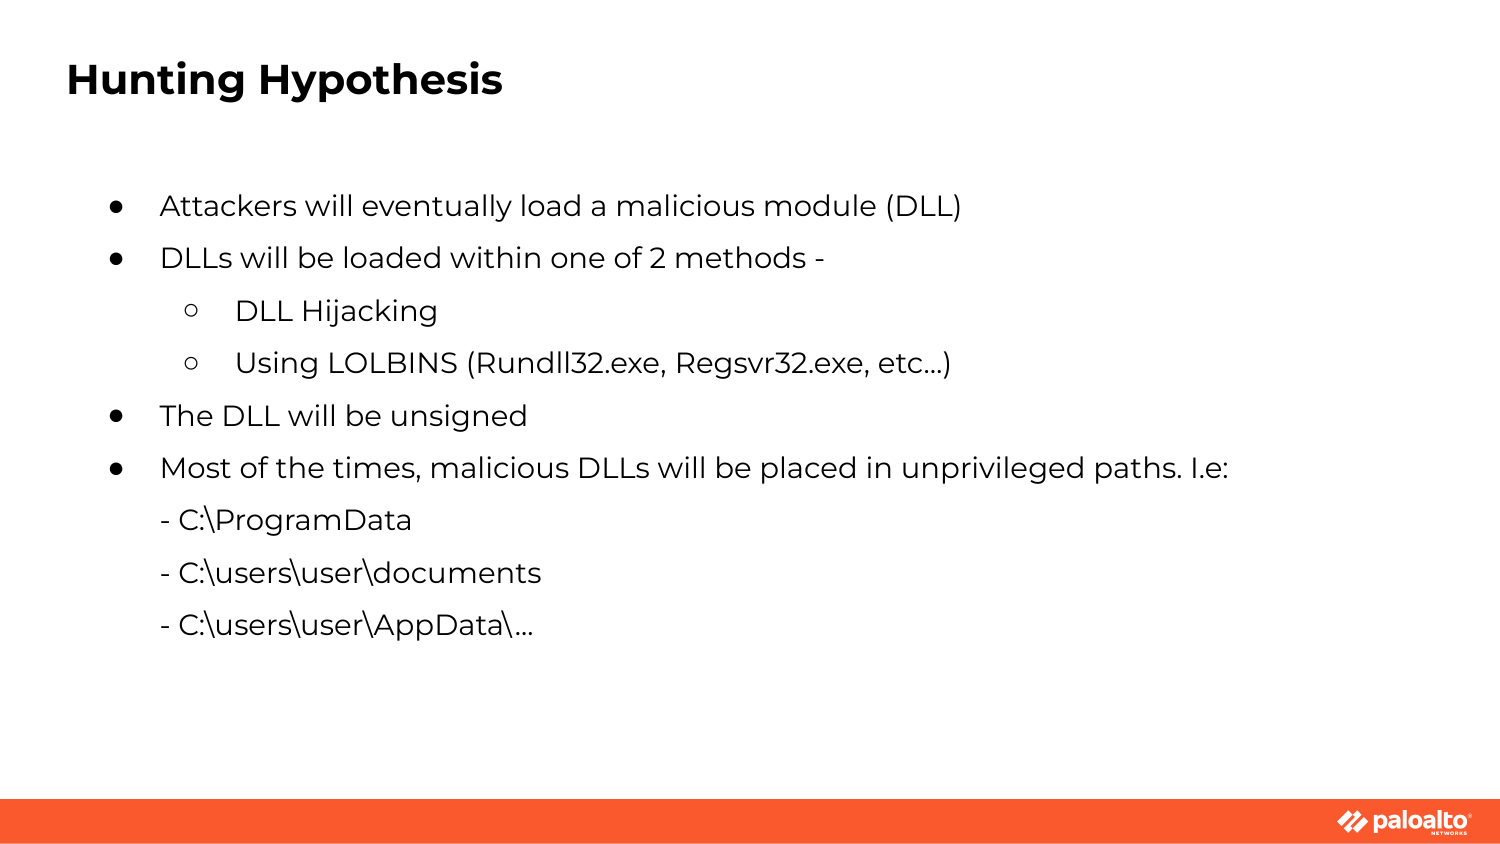

# Hunting Hypothesis
Attackers will eventually load a malicious module (DLL)
DLLs will be loaded within one of 2 methods -
DLL Hijacking
Using LOLBINS (Rundll32.exe, Regsvr32.exe, etc…)
The DLL will be unsigned
Most of the times, malicious DLLs will be placed in unprivileged paths. I.e:
- C:\ProgramData
- C:\users\user\documents
- C:\users\user\AppData\...